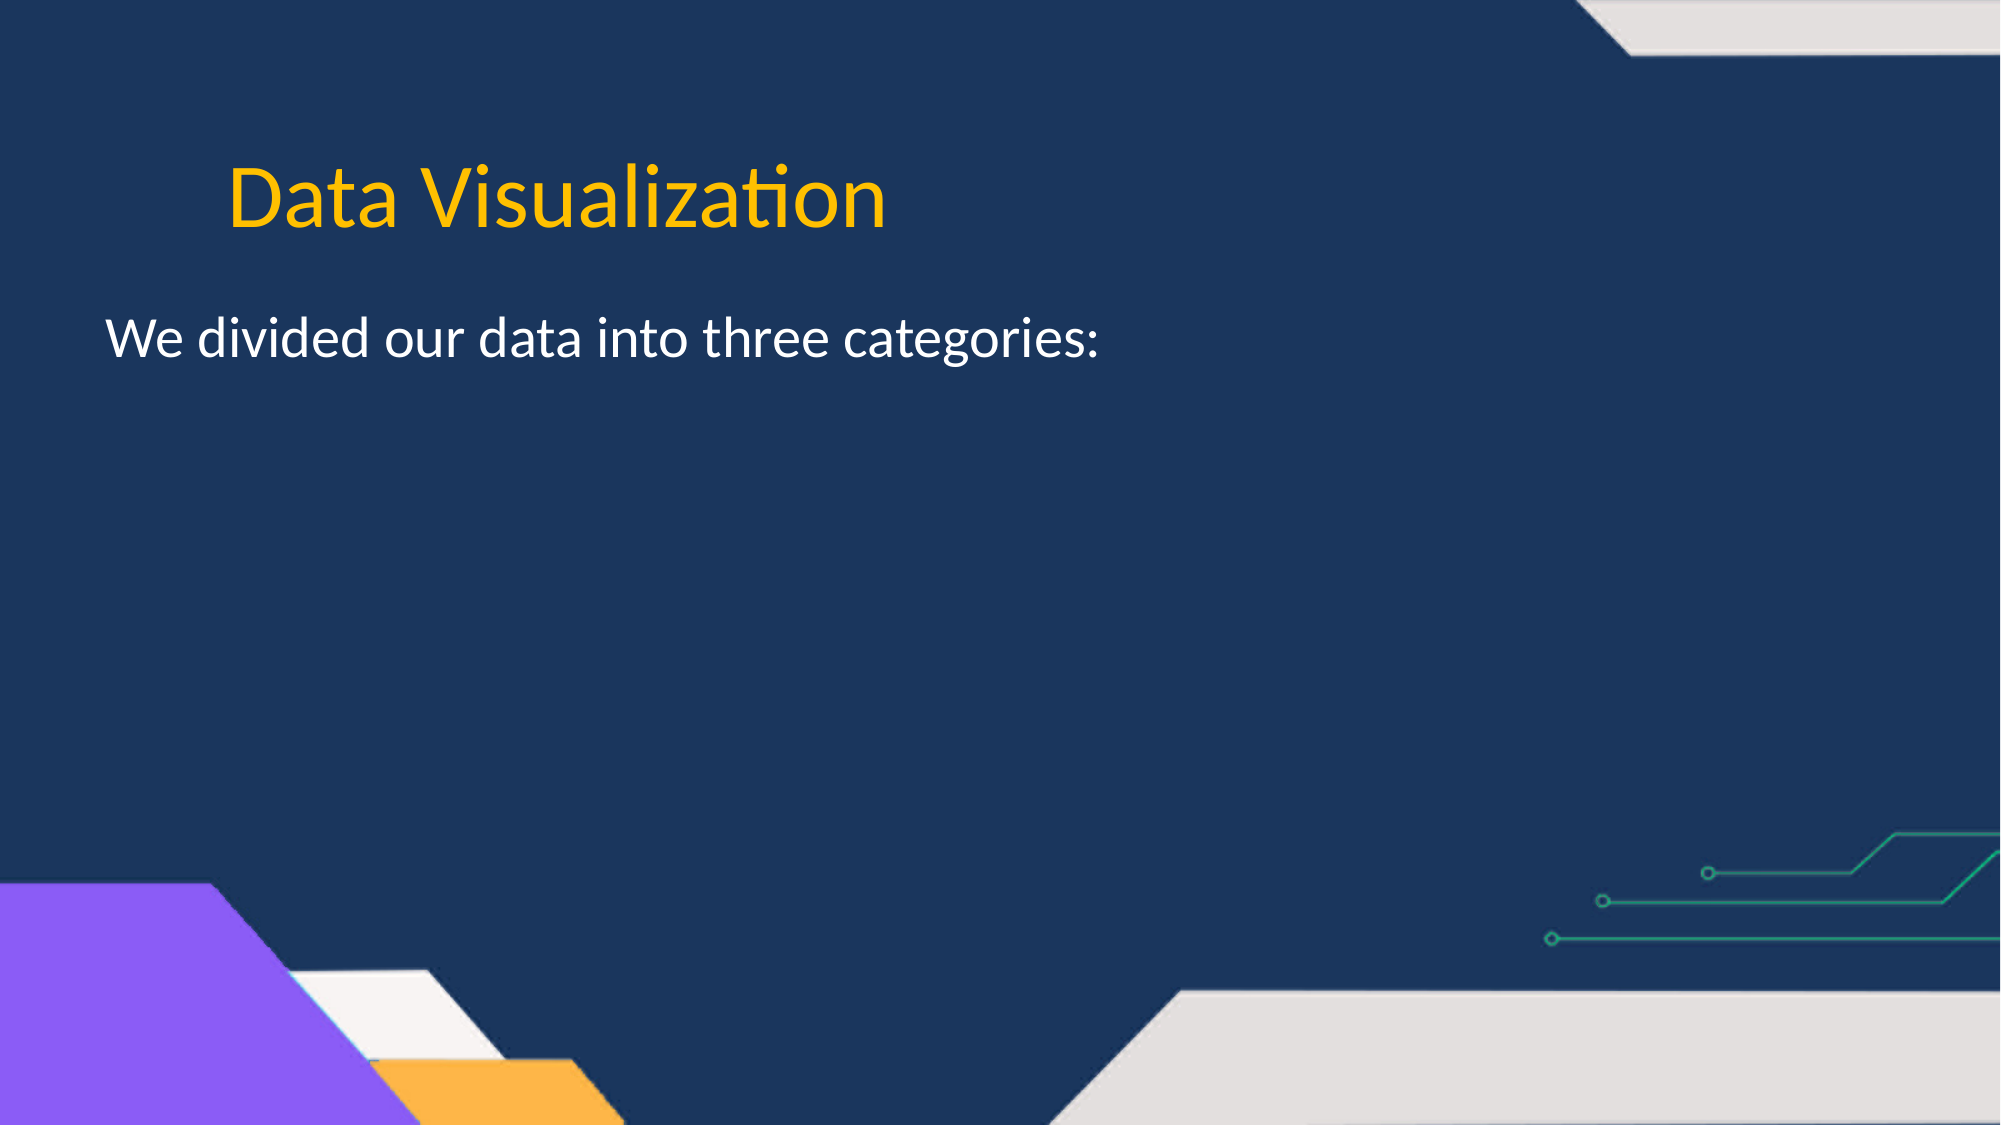

# Data Visualization
We divided our data into three categories: